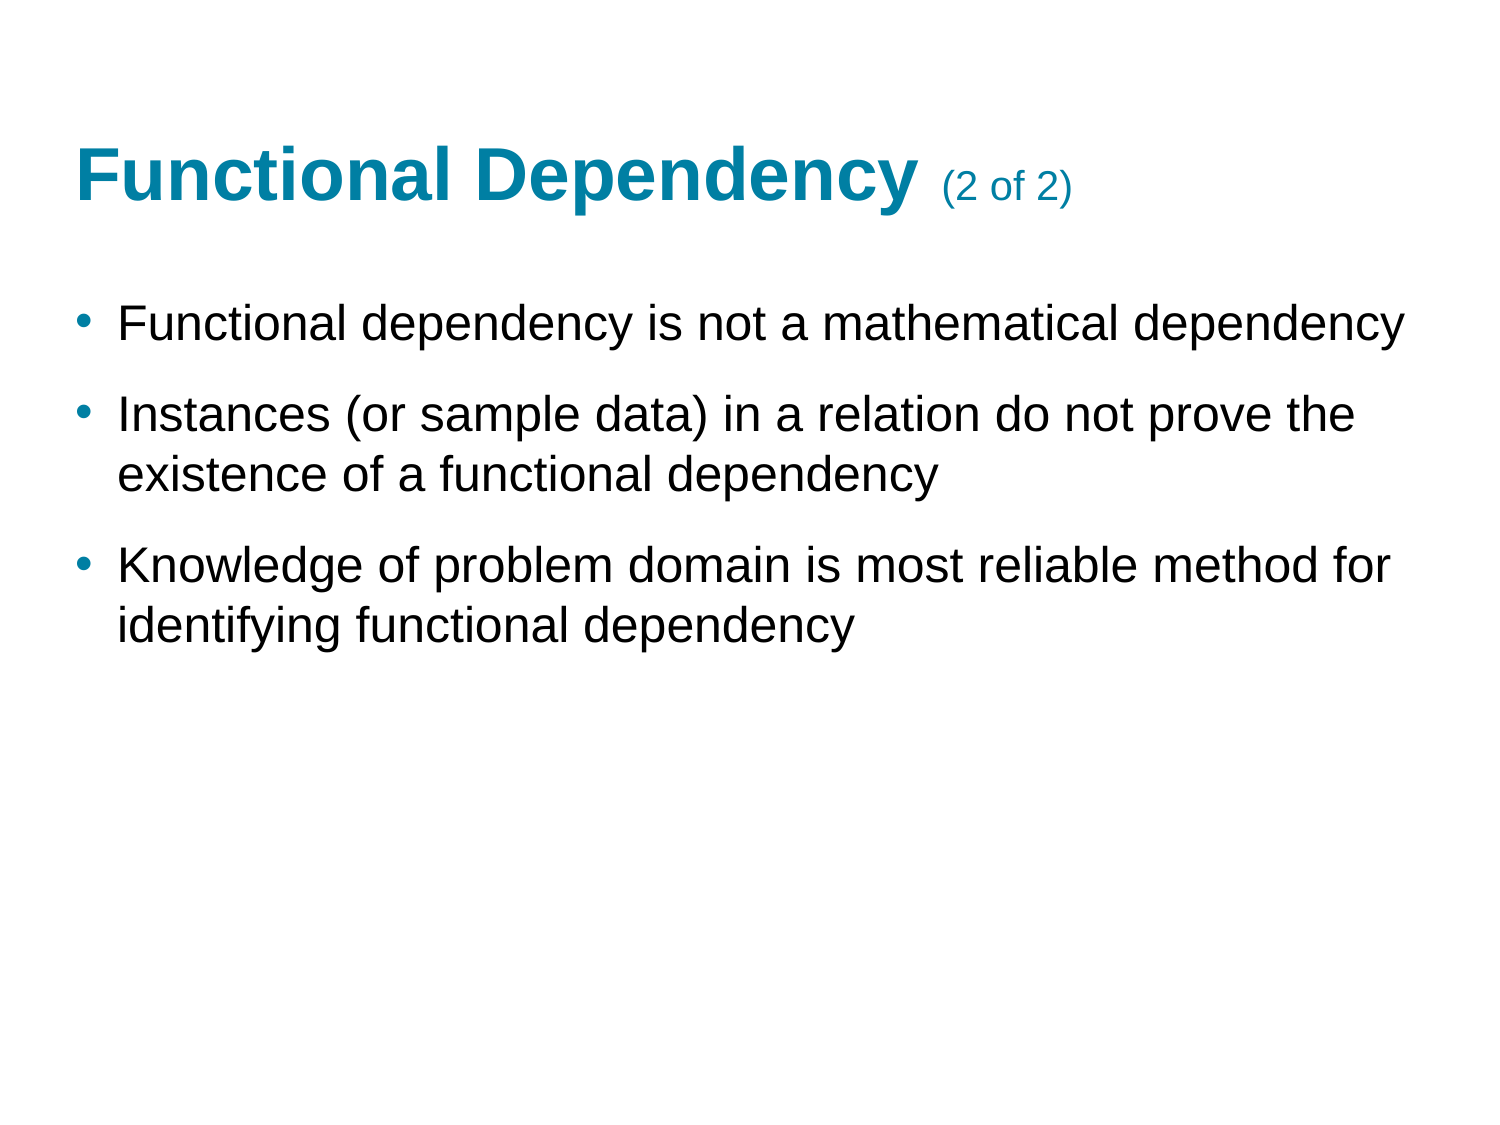

# Functional Dependency (2 of 2)
Functional dependency is not a mathematical dependency
Instances (or sample data) in a relation do not prove the existence of a functional dependency
Knowledge of problem domain is most reliable method for identifying functional dependency